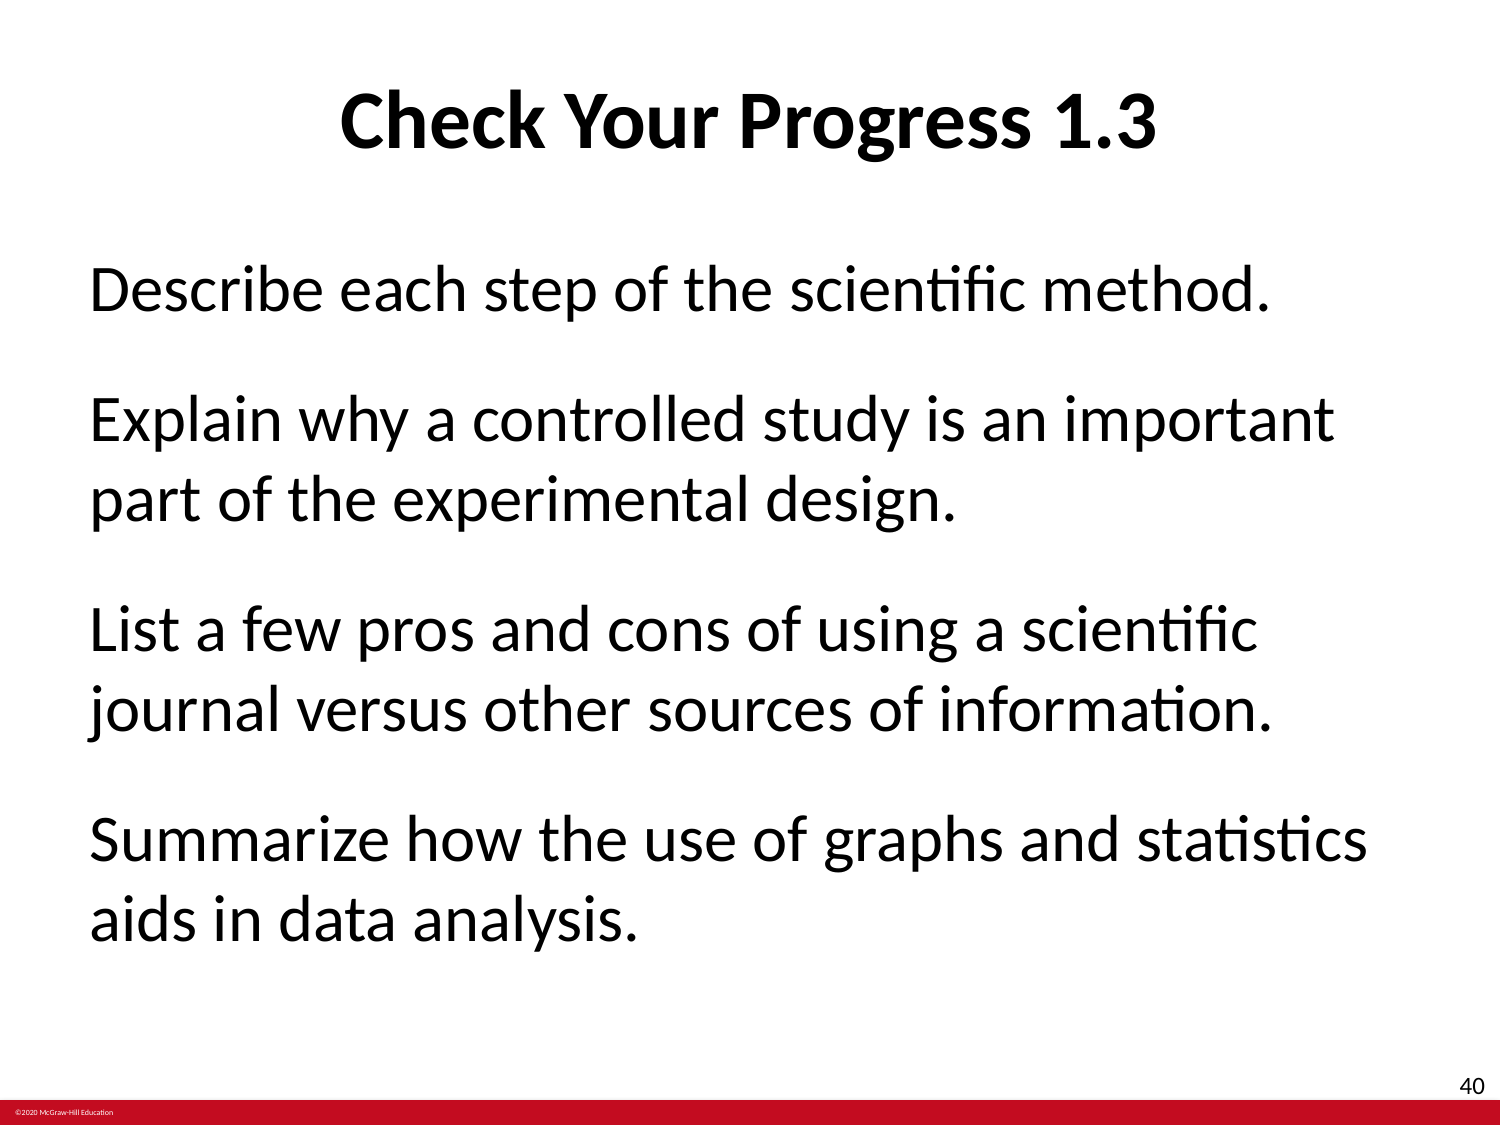

# Check Your Progress 1.3
Describe each step of the scientific method.
Explain why a controlled study is an important part of the experimental design.
List a few pros and cons of using a scientific journal versus other sources of information.
Summarize how the use of graphs and statistics aids in data analysis.